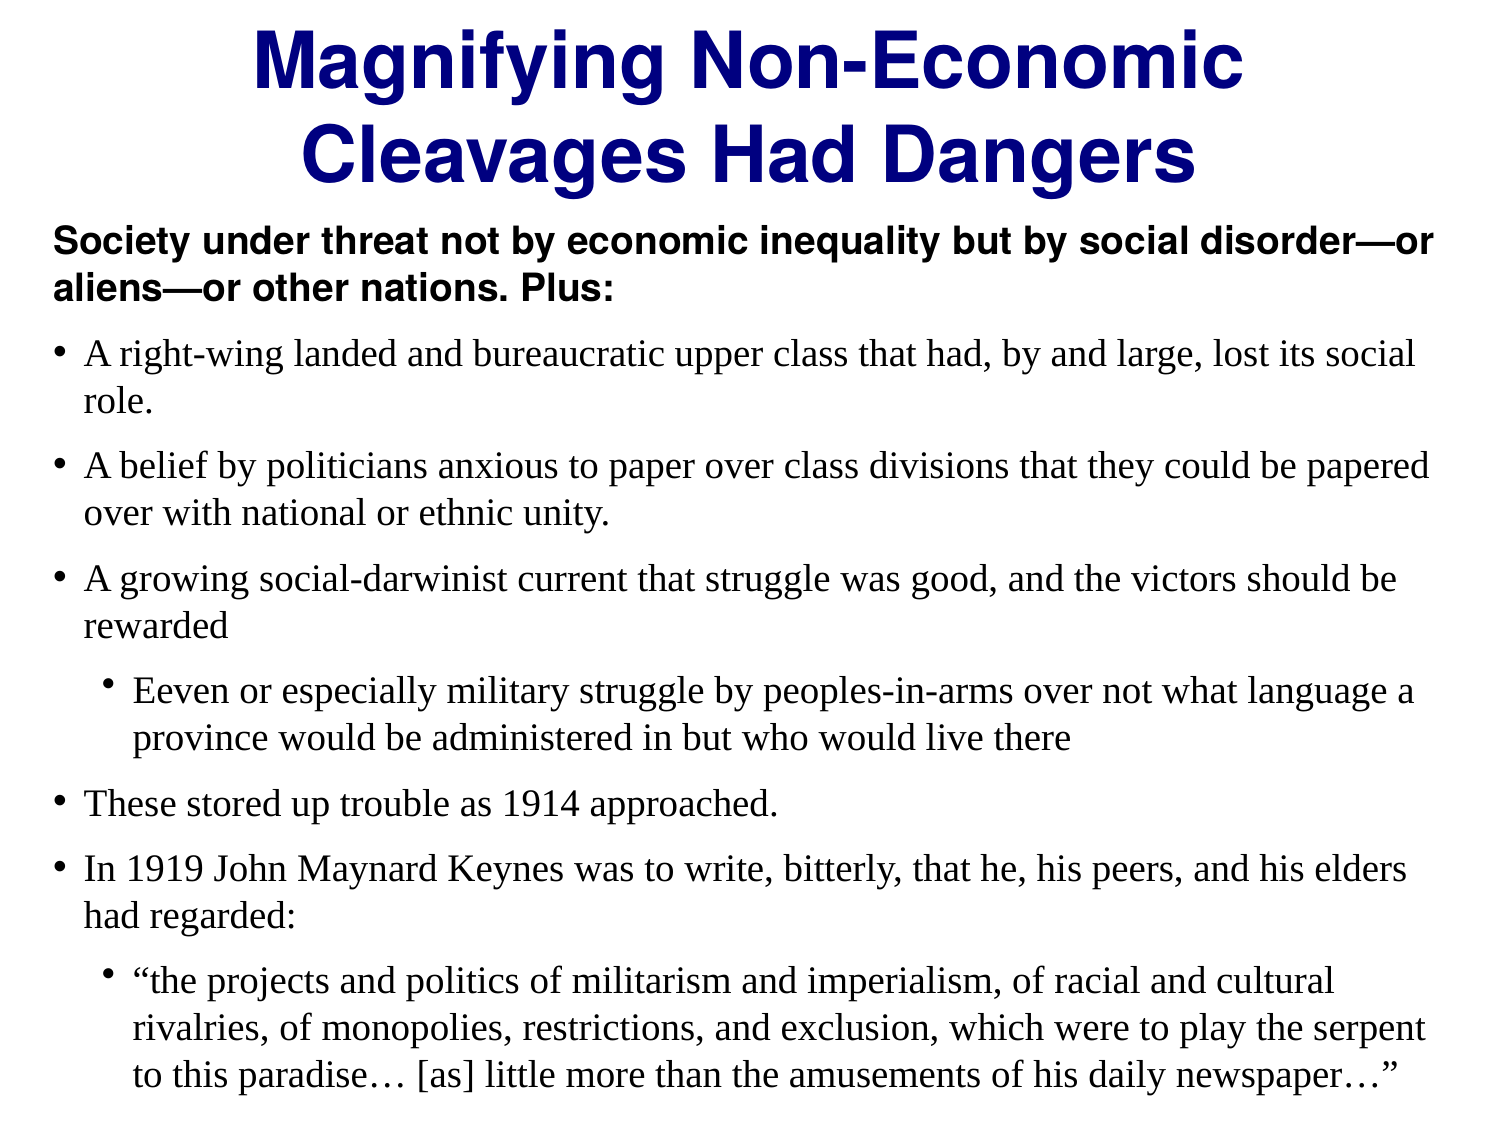

Magnifying Non-Economic Cleavages Had Dangers
Society under threat not by economic inequality but by social disorder—or aliens—or other nations. Plus:
A right-wing landed and bureaucratic upper class that had, by and large, lost its social role.
A belief by politicians anxious to paper over class divisions that they could be papered over with national or ethnic unity.
A growing social-darwinist current that struggle was good, and the victors should be rewarded
Eeven or especially military struggle by peoples-in-arms over not what language a province would be administered in but who would live there
These stored up trouble as 1914 approached.
In 1919 John Maynard Keynes was to write, bitterly, that he, his peers, and his elders had regarded:
“the projects and politics of militarism and imperialism, of racial and cultural rivalries, of monopolies, restrictions, and exclusion, which were to play the serpent to this paradise… [as] little more than the amusements of his daily newspaper…”